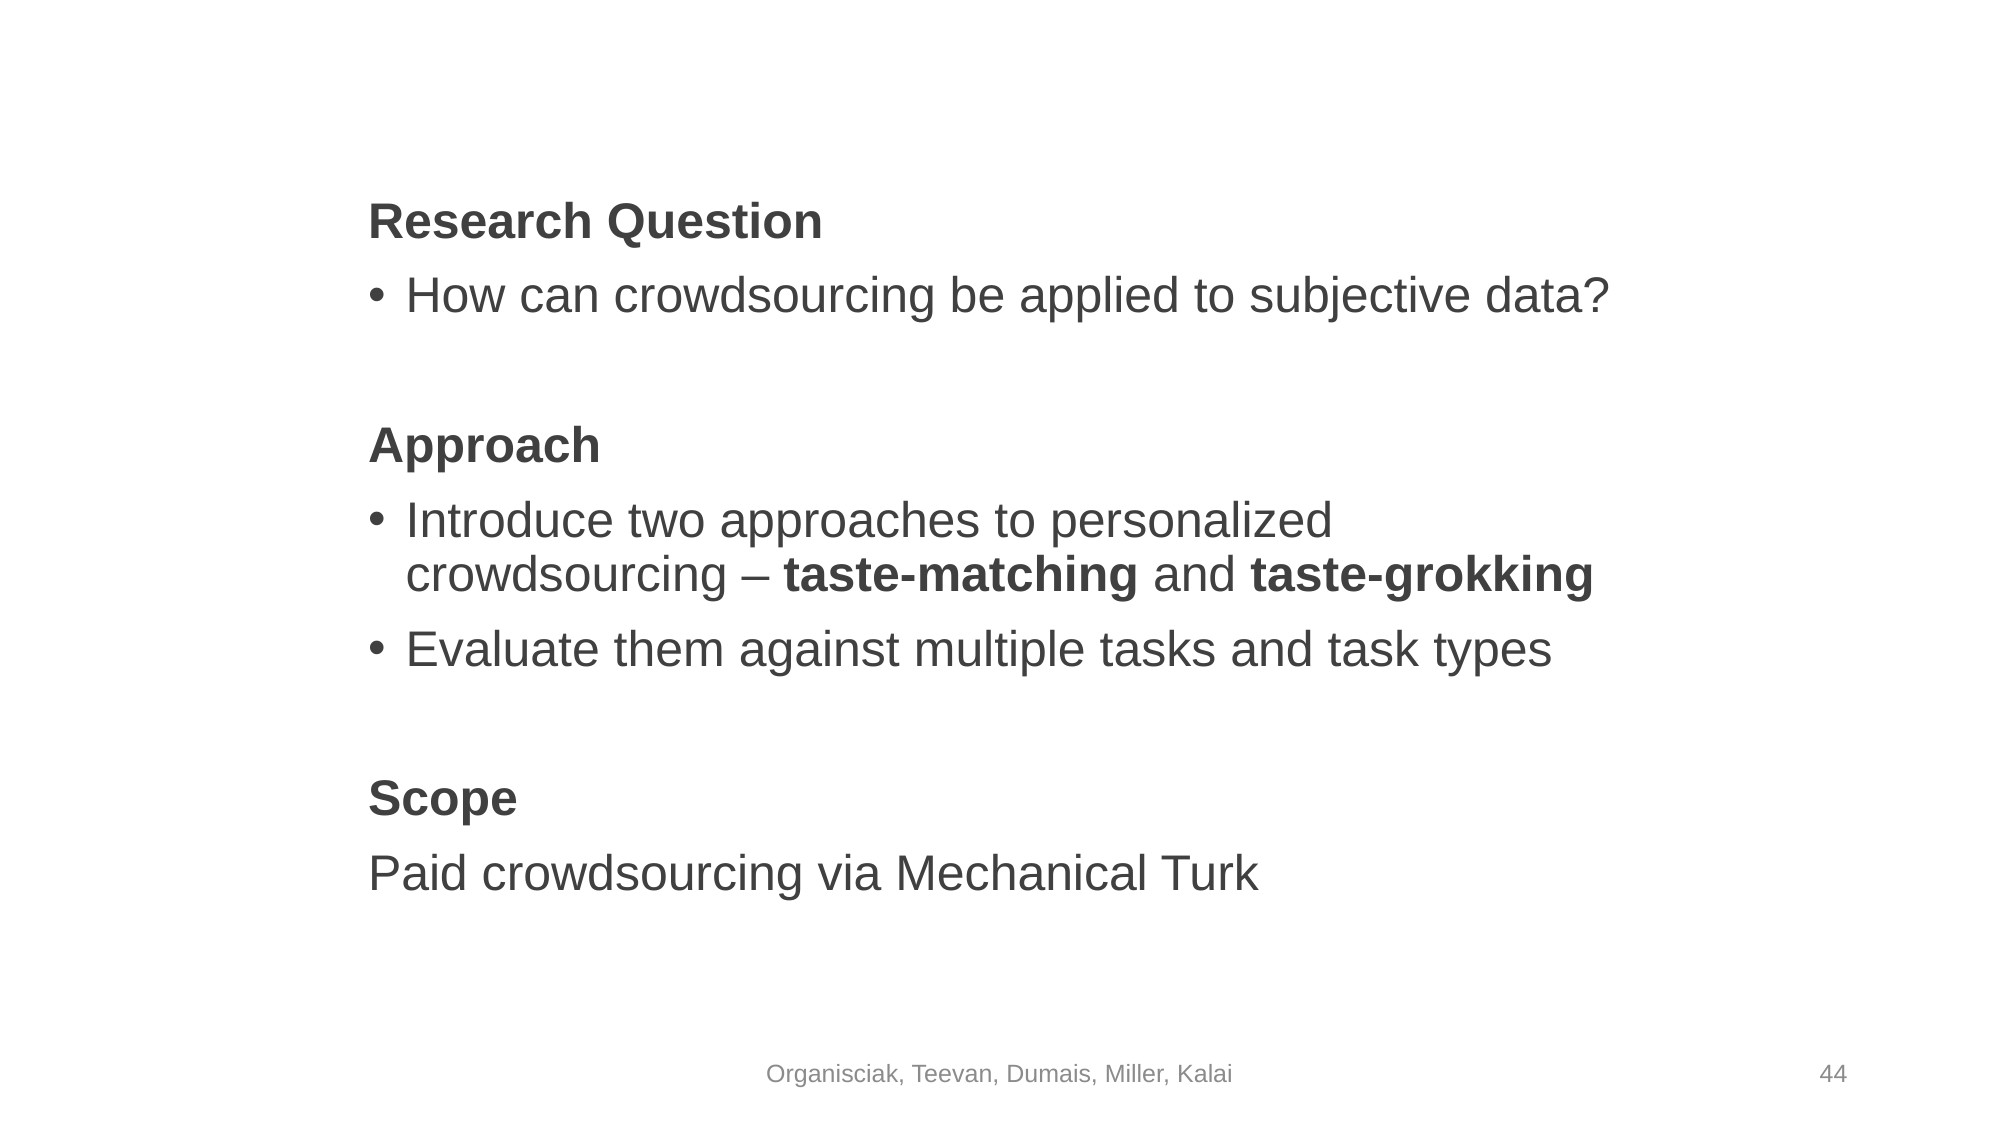

Research Question
How can crowdsourcing be applied to subjective data?

Approach
Introduce two approaches to personalized crowdsourcing – taste-matching and taste-grokking
Evaluate them against multiple tasks and task types

Scope
Paid crowdsourcing via Mechanical Turk
Organisciak, Teevan, Dumais, Miller, Kalai
44